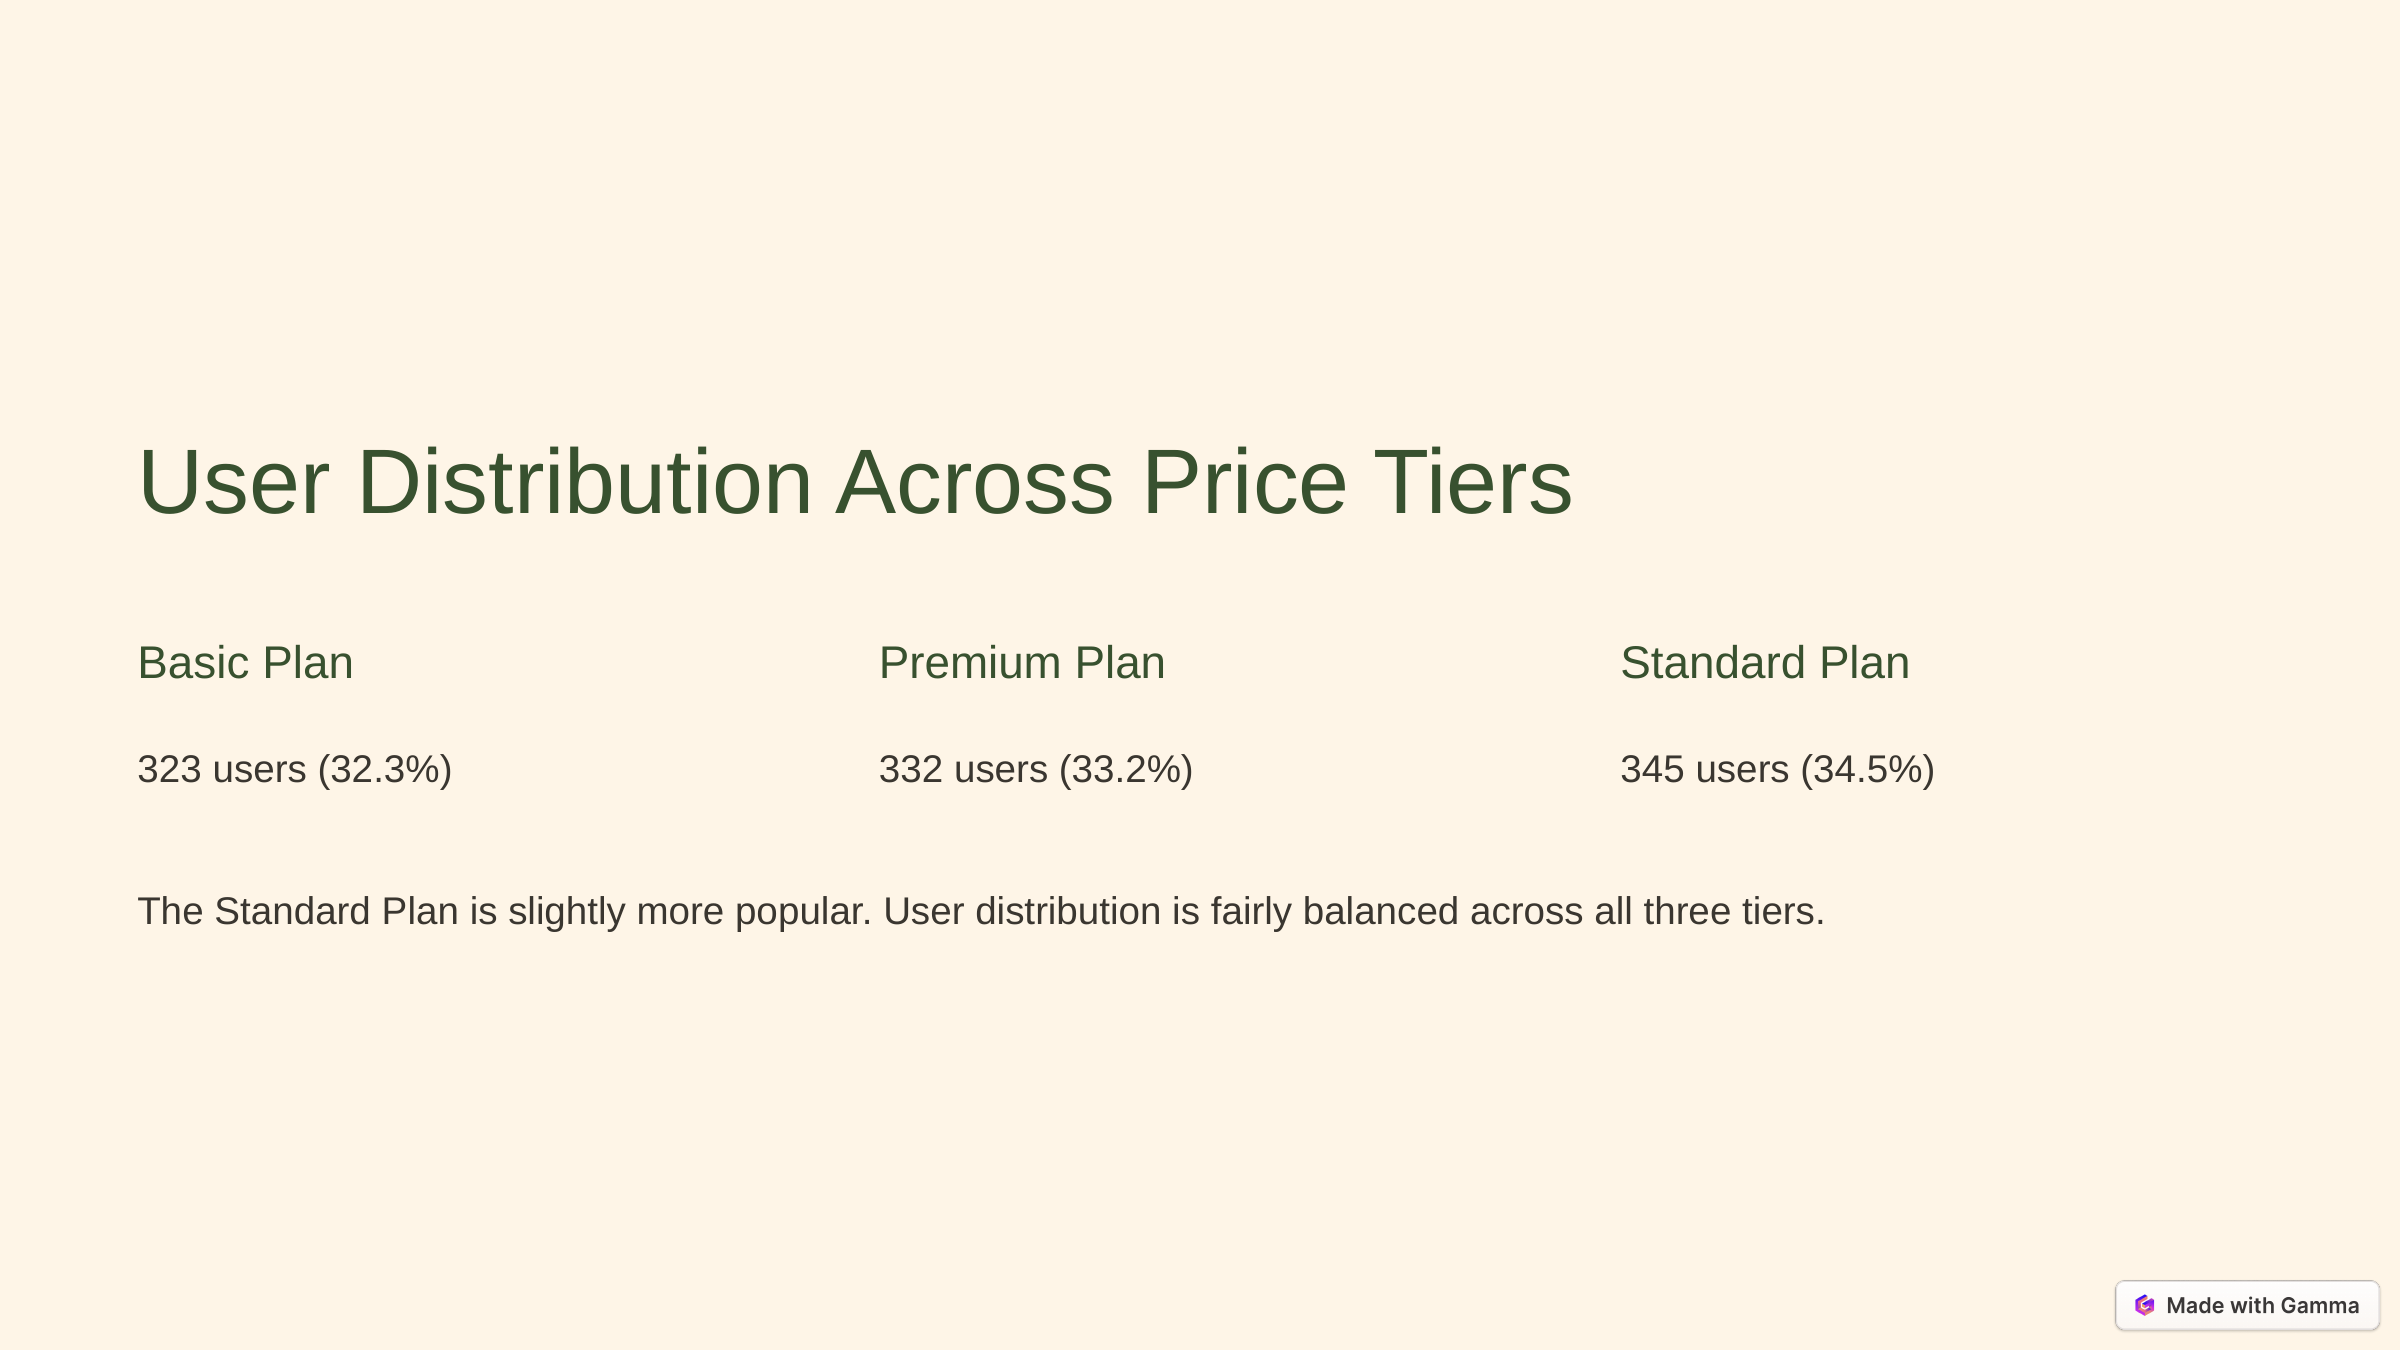

User Distribution Across Price Tiers
Basic Plan
Premium Plan
Standard Plan
323 users (32.3%)
332 users (33.2%)
345 users (34.5%)
The Standard Plan is slightly more popular. User distribution is fairly balanced across all three tiers.